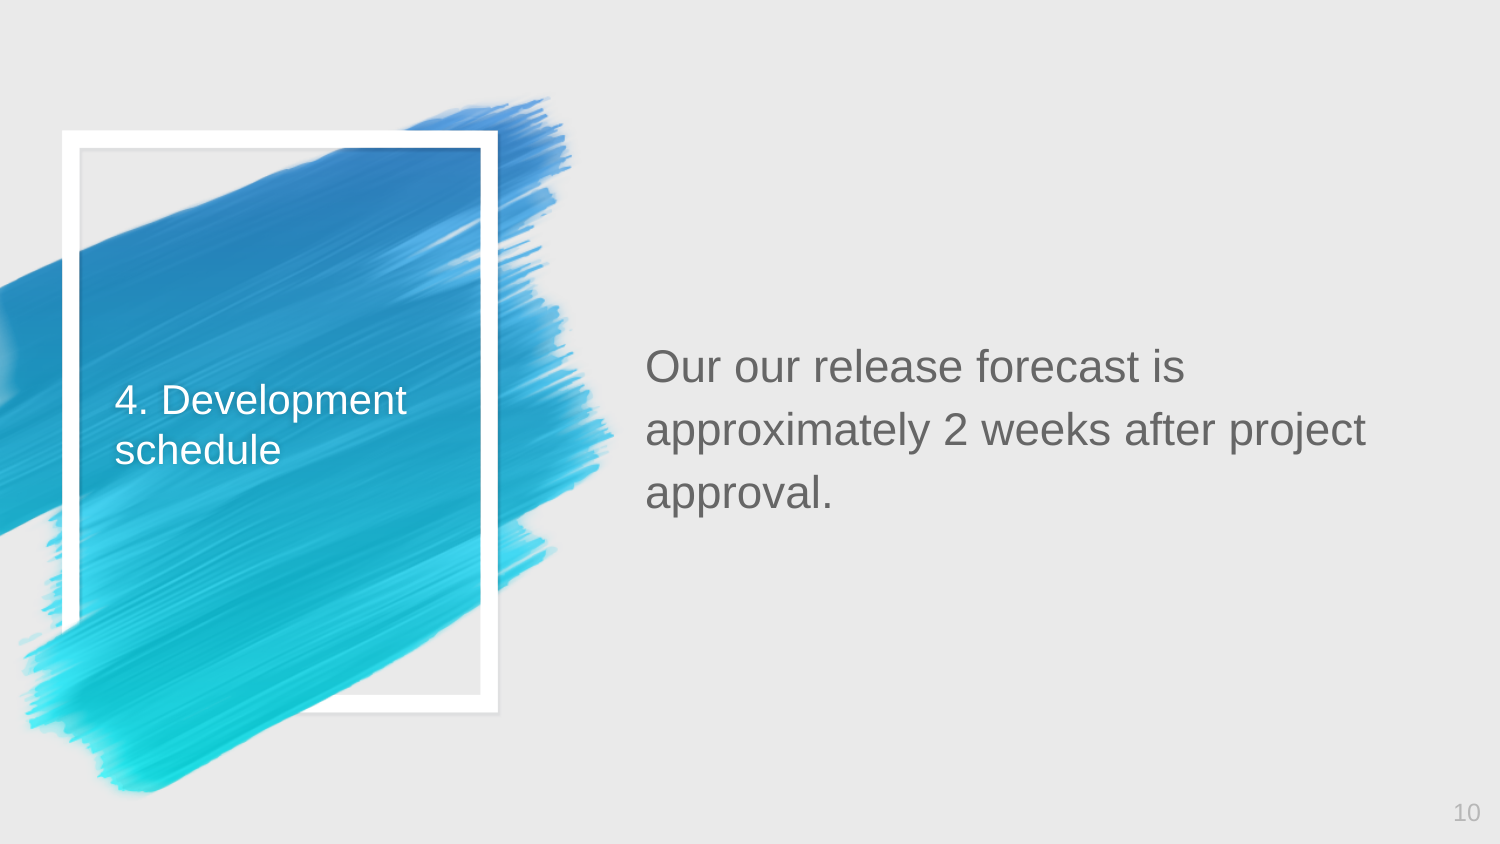

Our our release forecast is approximately 2 weeks after project approval.
# 4. Development schedule
10